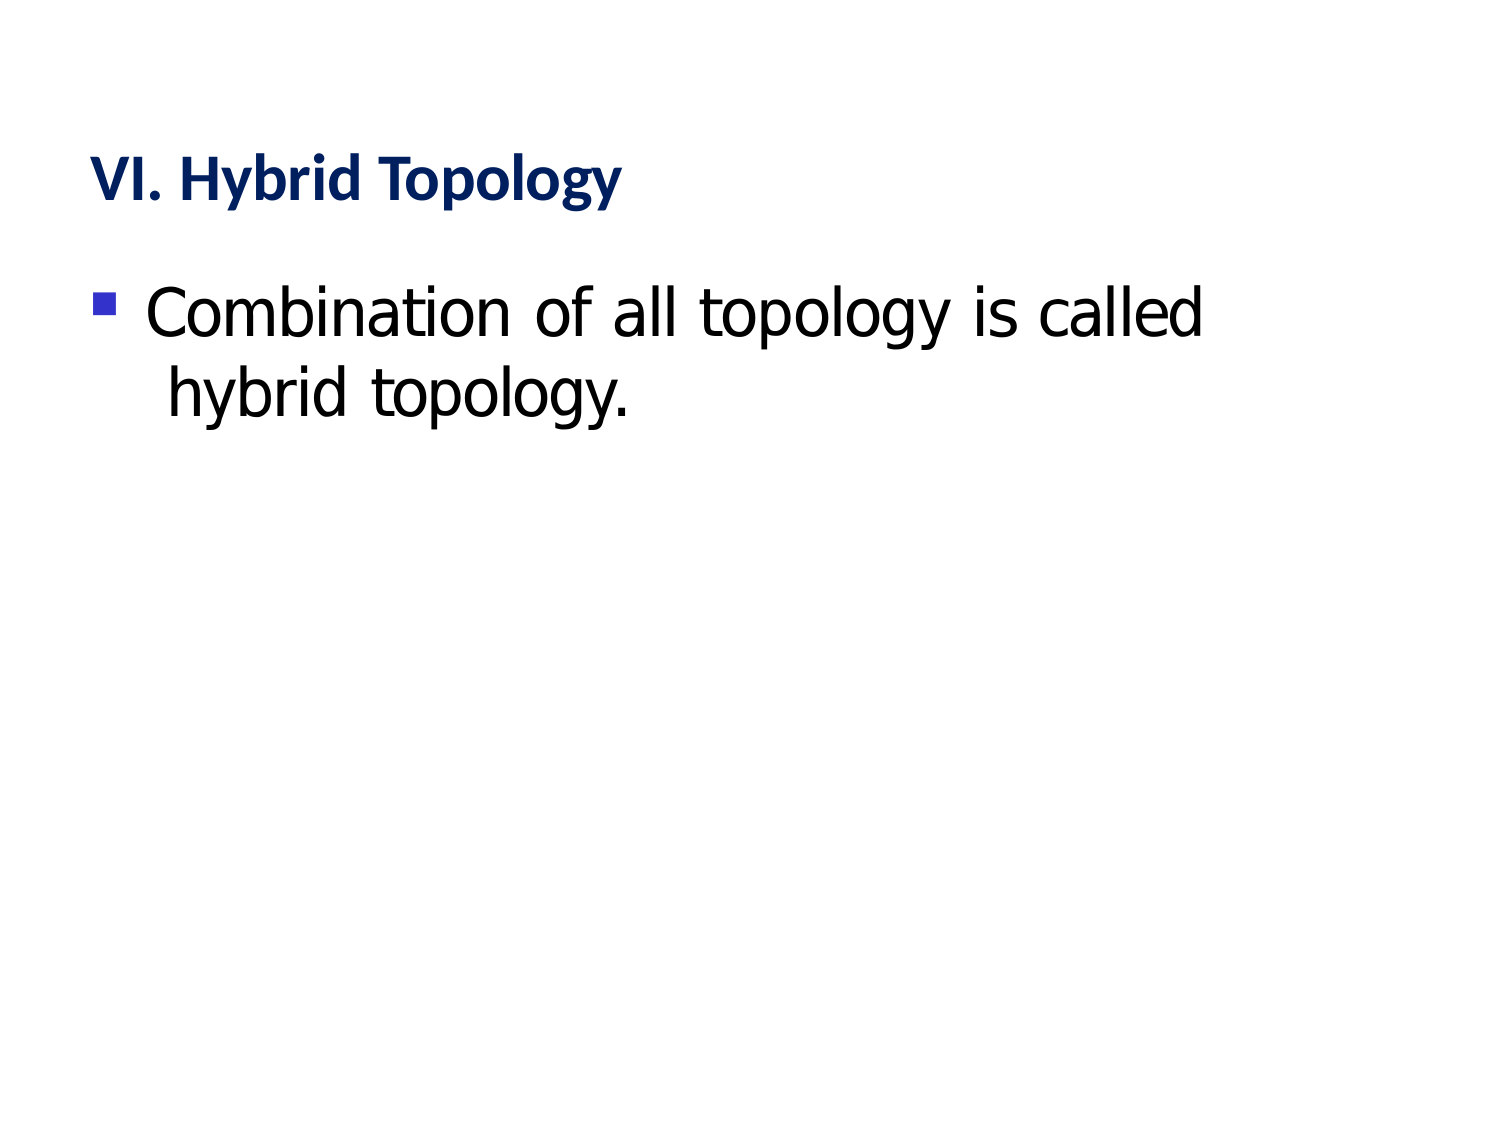

# VI. Hybrid Topology
Combination of all topology is called  hybrid topology.